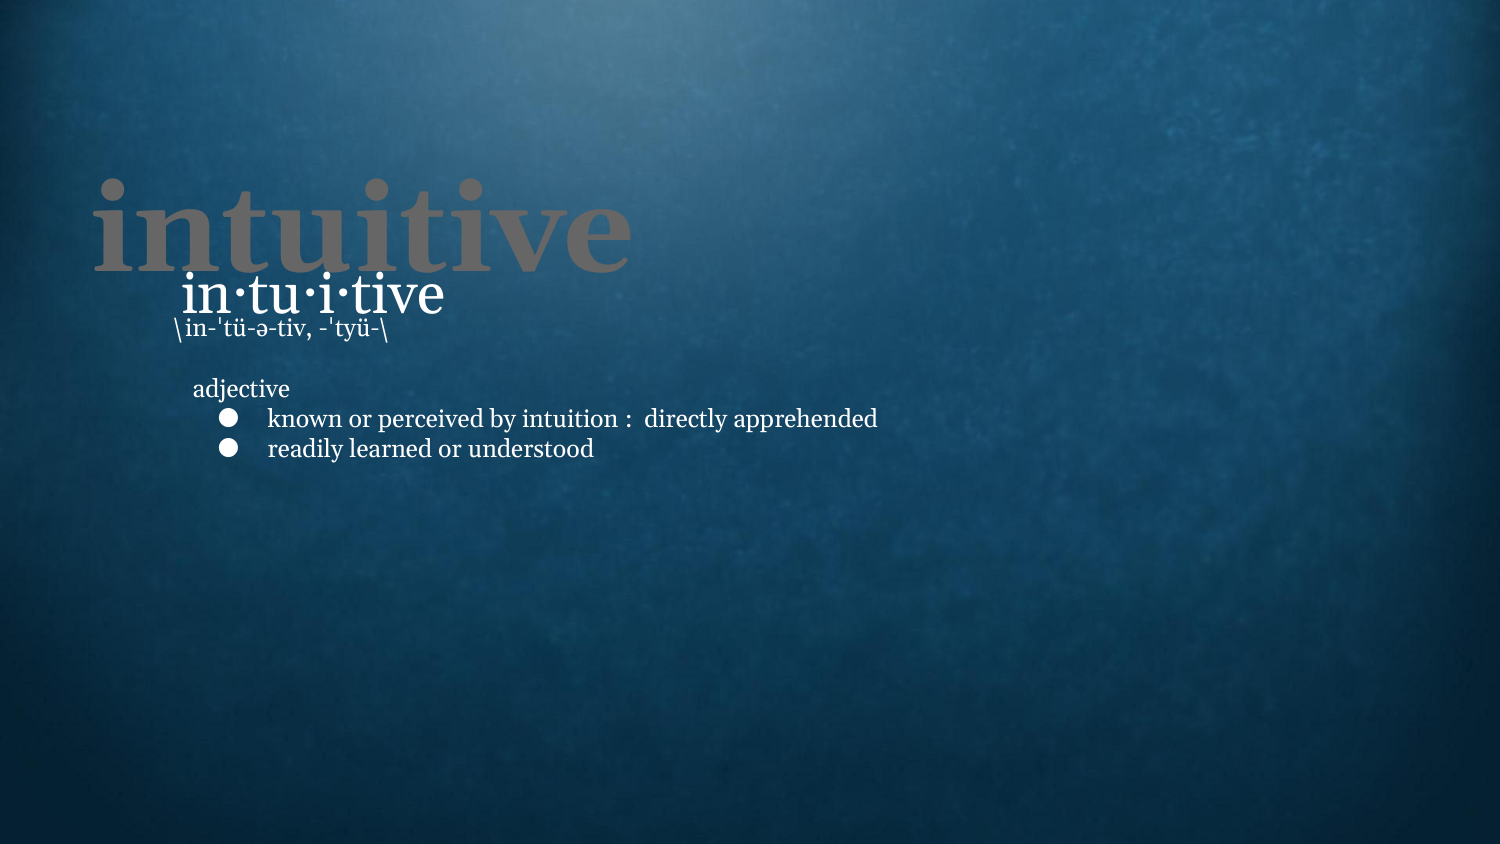

intuitive​
# in·tu·i·tive ​
\in-ˈtü-ə-tiv, -ˈtyü-\​
adjective
known or perceived by intuition :  directly apprehended
readily learned or understood